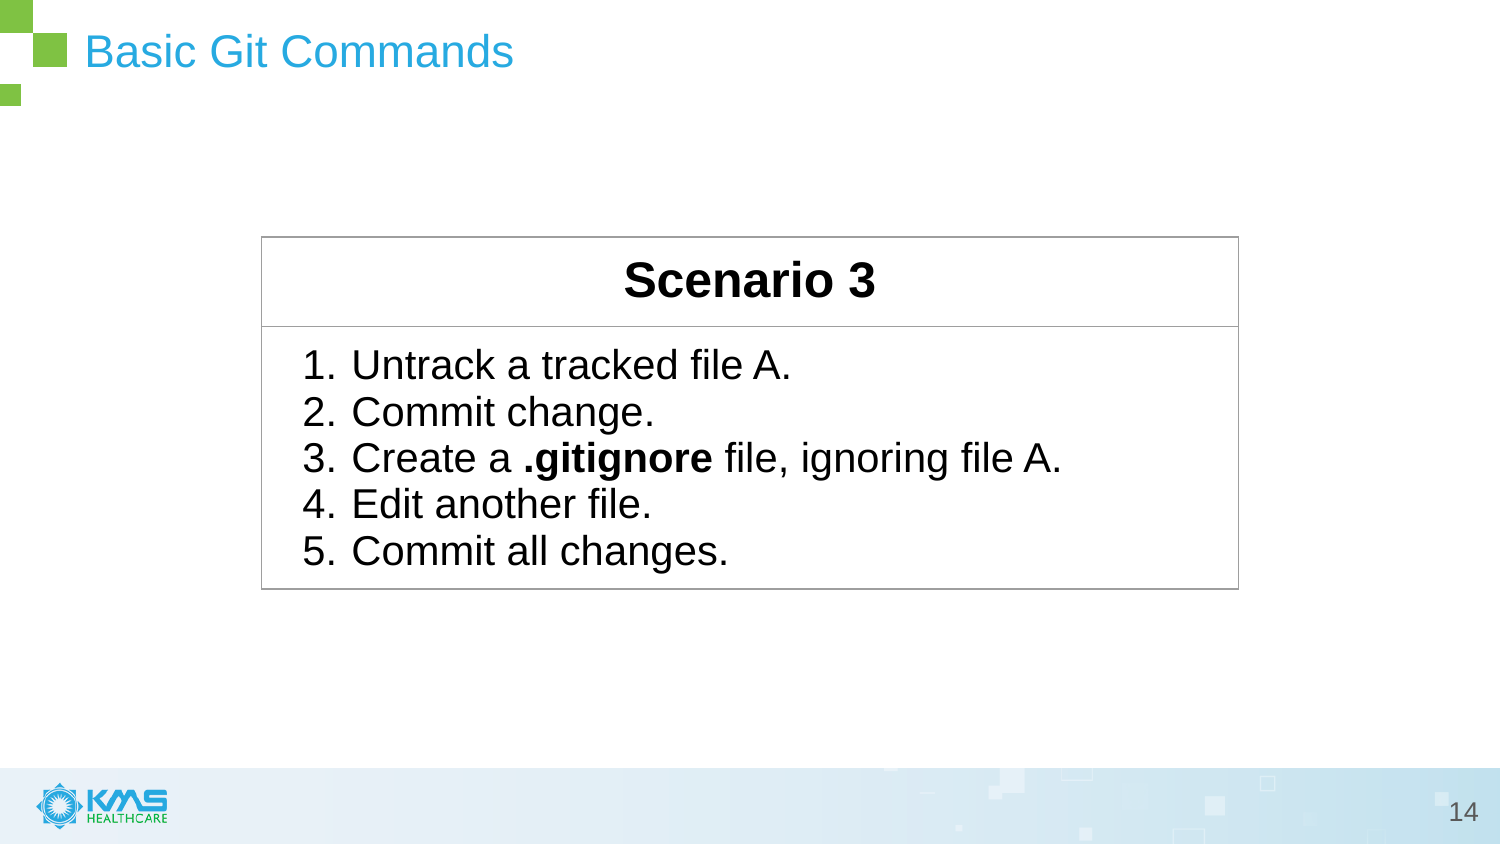

# Basic Git Commands
| Scenario 3 |
| --- |
| Untrack a tracked file A. Commit change. Create a .gitignore file, ignoring file A. Edit another file. Commit all changes. |
14